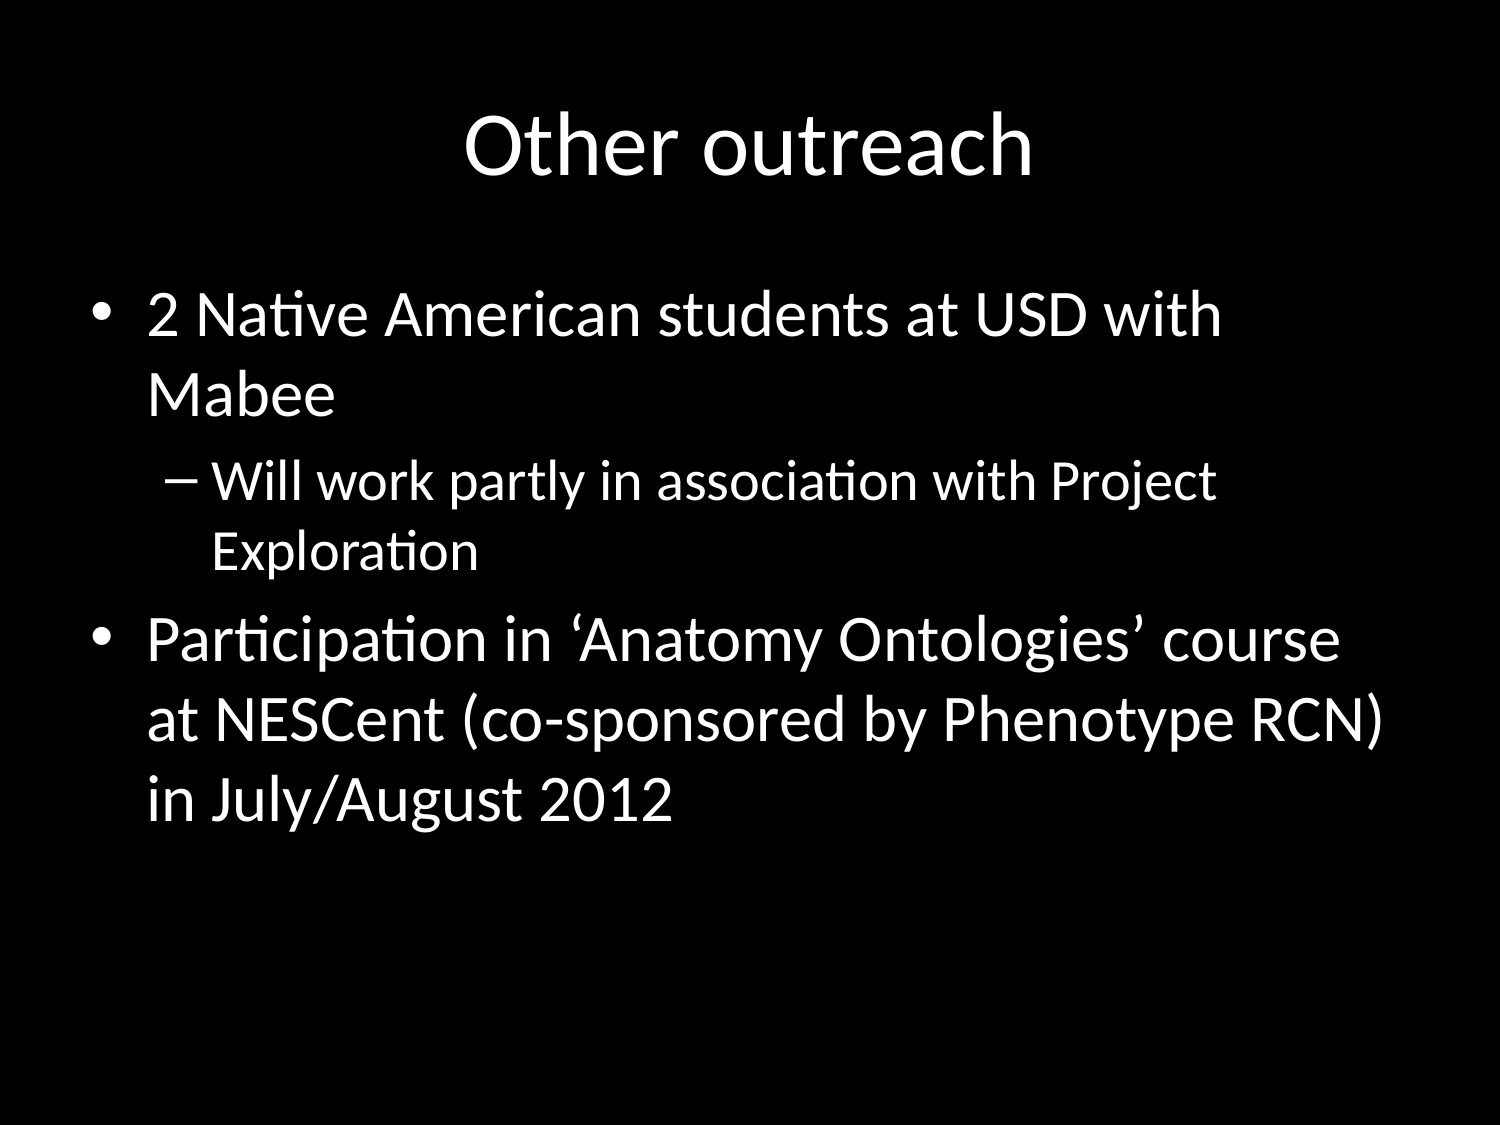

# Other outreach
2 Native American students at USD with Mabee
Will work partly in association with Project Exploration
Participation in ‘Anatomy Ontologies’ course at NESCent (co-sponsored by Phenotype RCN) in July/August 2012